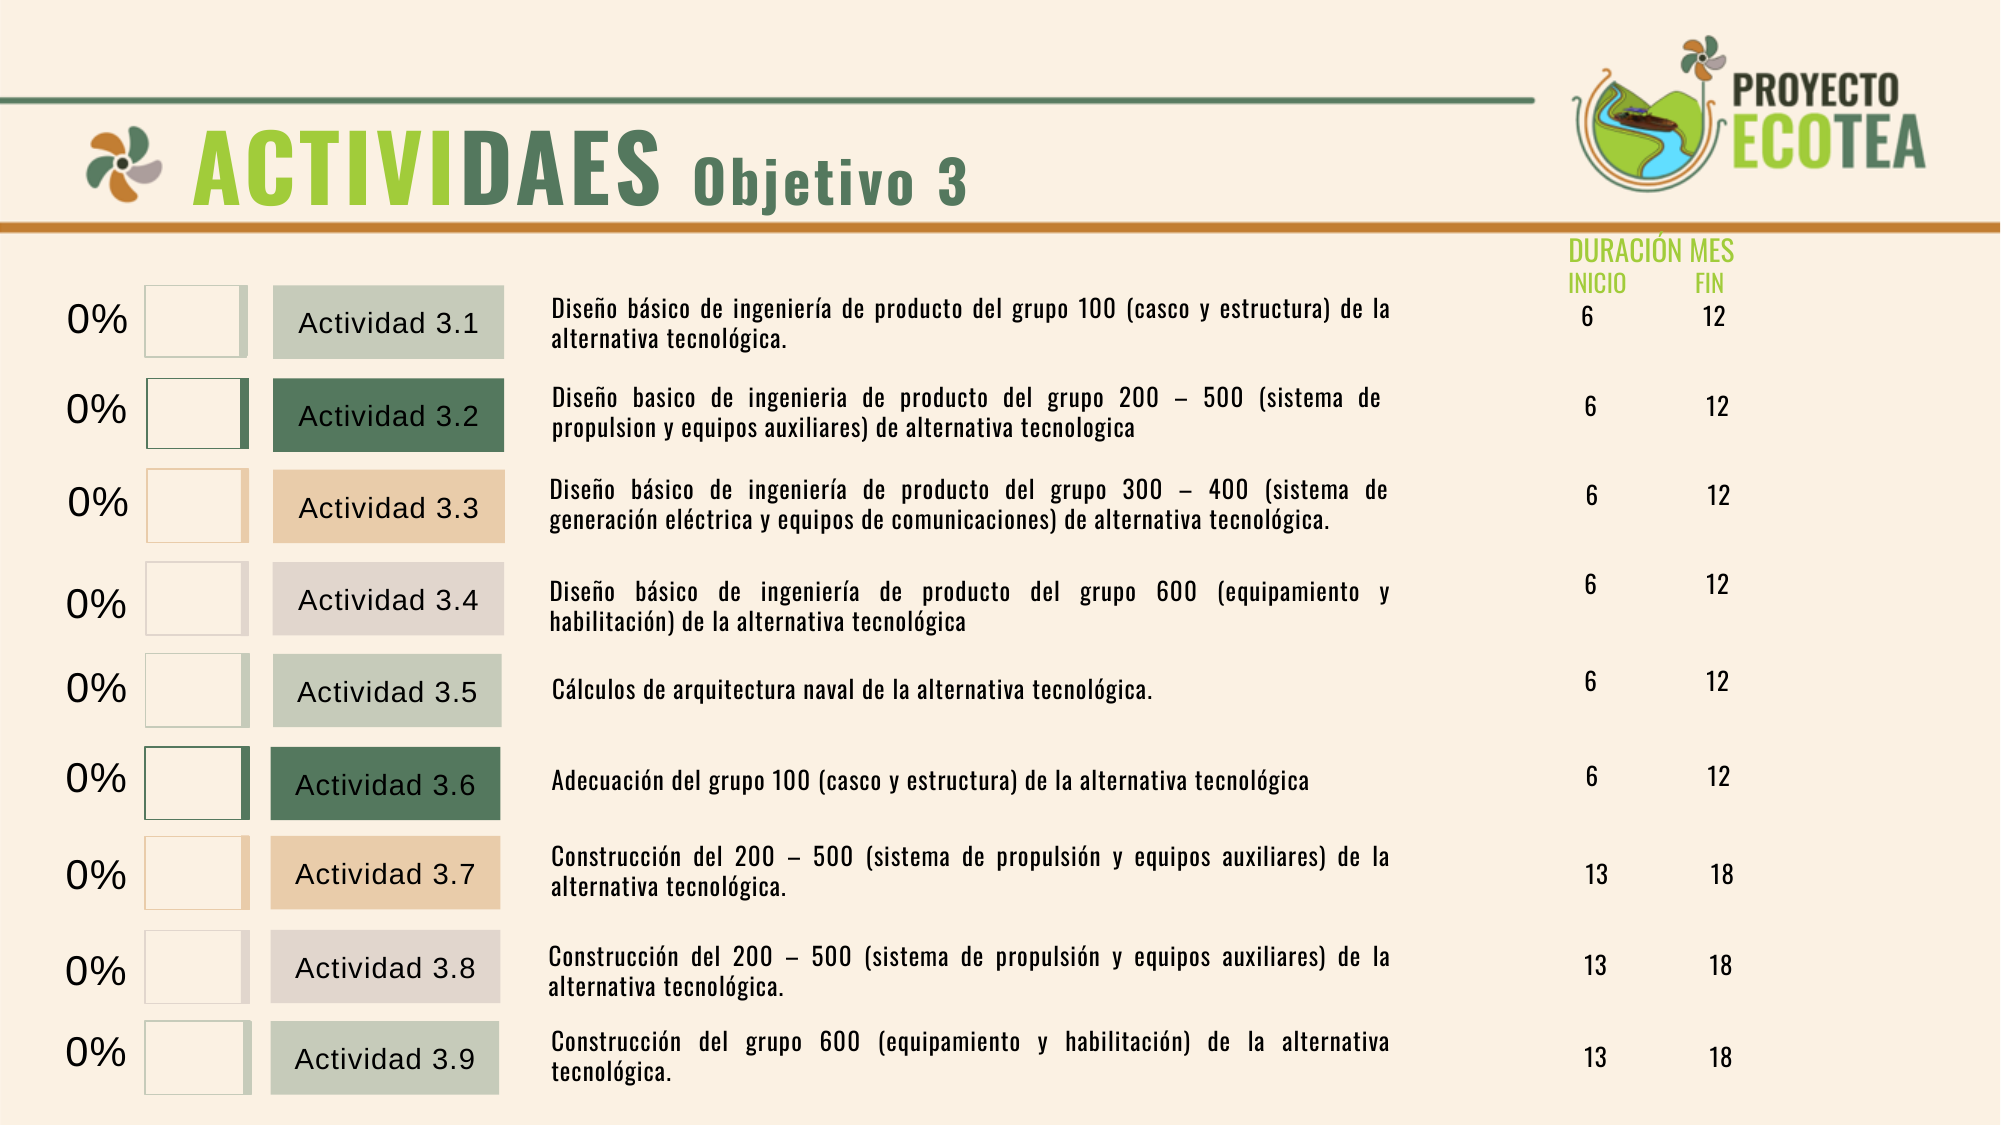

# ACTIVIDAES Objetivo 3
DURACIÓN MES
INICIO            FIN

0%
Actividad 3.1
Diseño básico de ingeniería de producto del grupo 100 (casco y estructura) de la alternativa tecnológica.
   6                12

Diseño basico de ingenieria de producto del grupo 200 – 500 (sistema de propulsion y equipos auxiliares) de alternativa tecnologica
0%
Actividad 3.2
   6                12

Diseño básico de ingeniería de producto del grupo 300 – 400 (sistema de generación eléctrica y equipos de comunicaciones) de alternativa tecnológica.
0%
Actividad 3.3
   6                12

Diseño básico de ingeniería de producto del grupo 600 (equipamiento y habilitación) de la alternativa tecnológica
Actividad 3.4
   6                12
0%

0%
Actividad 3.5
Cálculos de arquitectura naval de la alternativa tecnológica.
   6                12

0%
Actividad 3.6
Adecuación del grupo 100 (casco y estructura) de la alternativa tecnológica
   6                12

Construcción del 200 – 500 (sistema de propulsión y equipos auxiliares) de la alternativa tecnológica.
Actividad 3.7
0%
   13               18

Actividad 3.8
Construcción del 200 – 500 (sistema de propulsión y equipos auxiliares) de la alternativa tecnológica.
0%
   13               18

0%
Construcción del grupo 600 (equipamiento y habilitación) de la alternativa tecnológica.
Actividad 3.9
   13               18